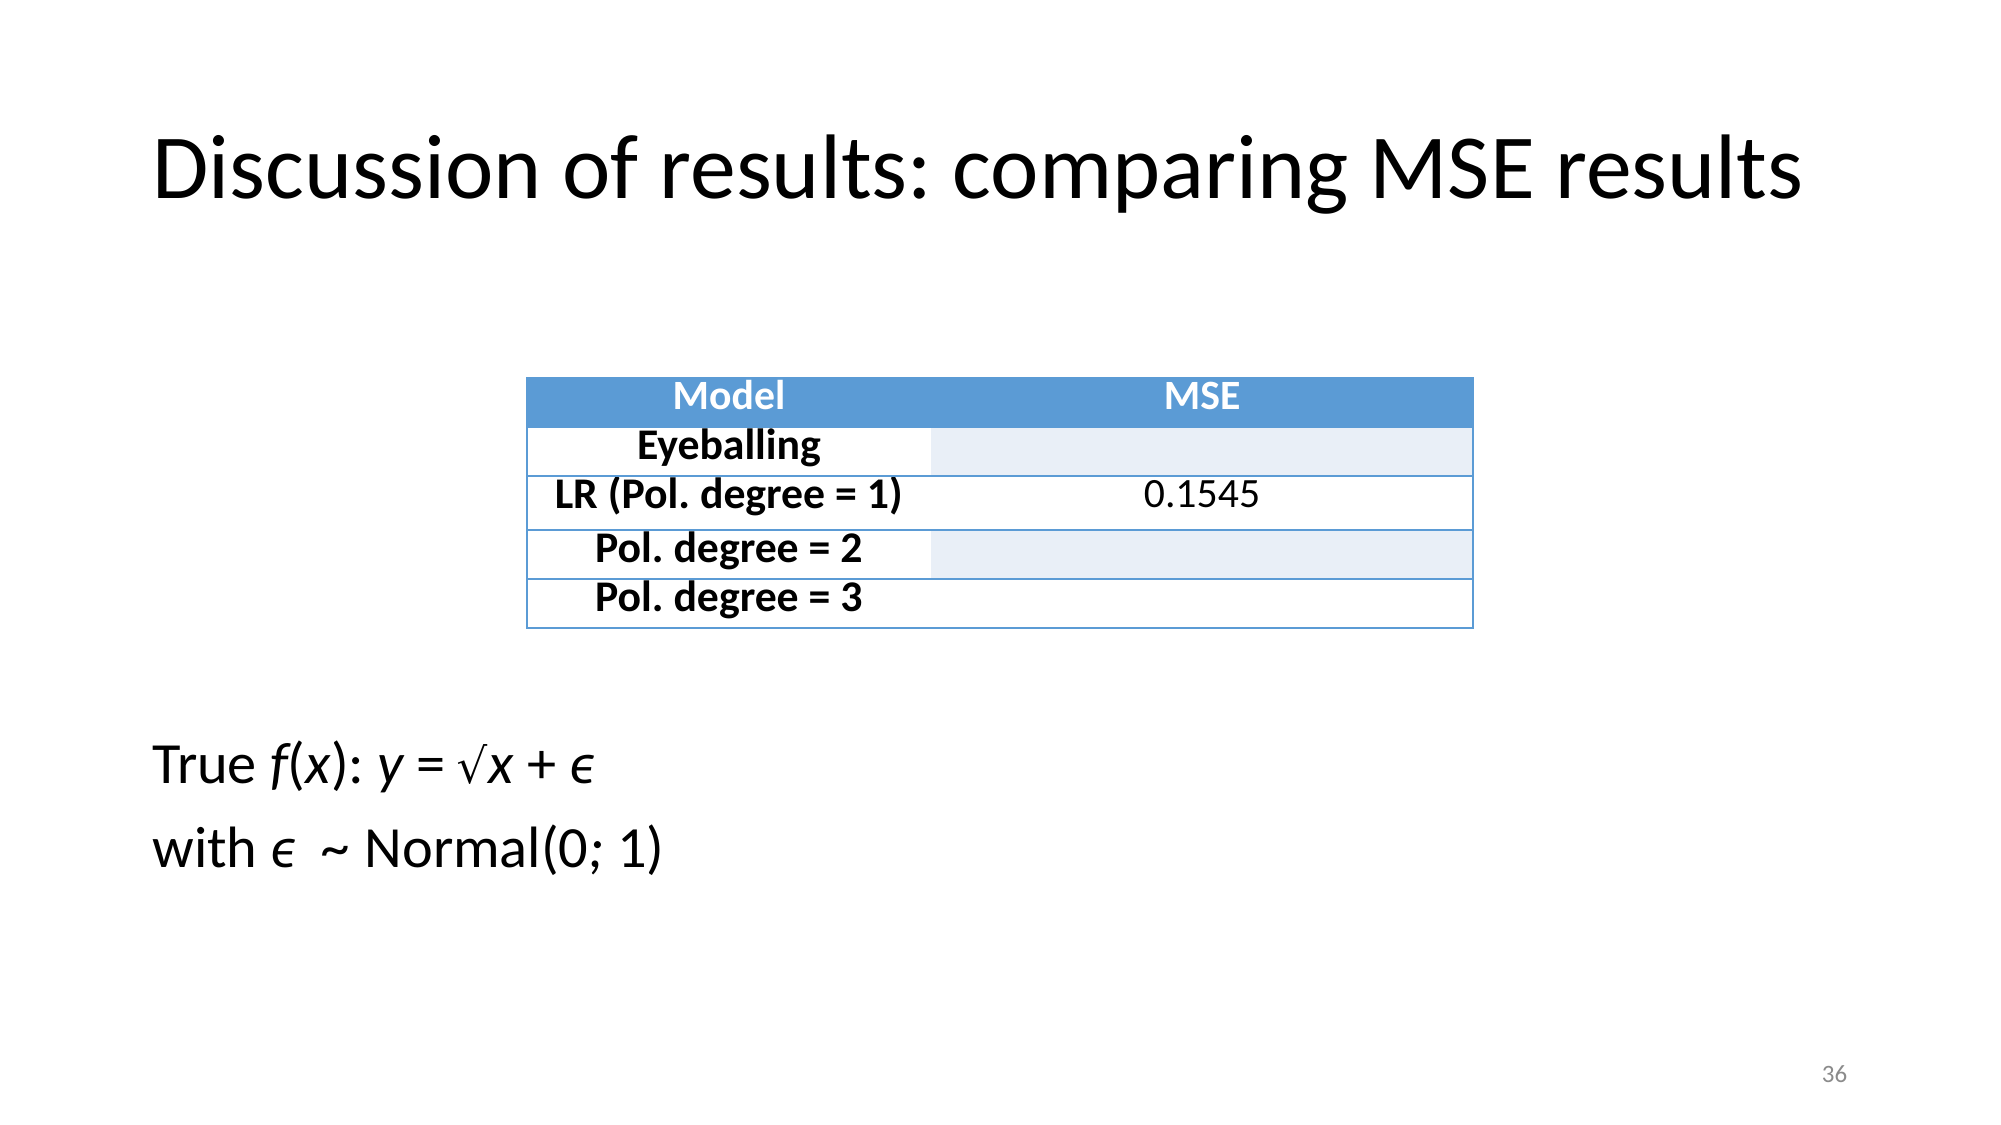

# Discussion of results: comparing MSE results

True f(x): y = √x + ϵ
with ϵ  ~ Normal(0; 1)

| Model | MSE |
| --- | --- |
| Eyeballing |  |
| LR (Pol. degree = 1) | 0.1545 |
| Pol. degree = 2 |  |
| Pol. degree = 3 |  |
36